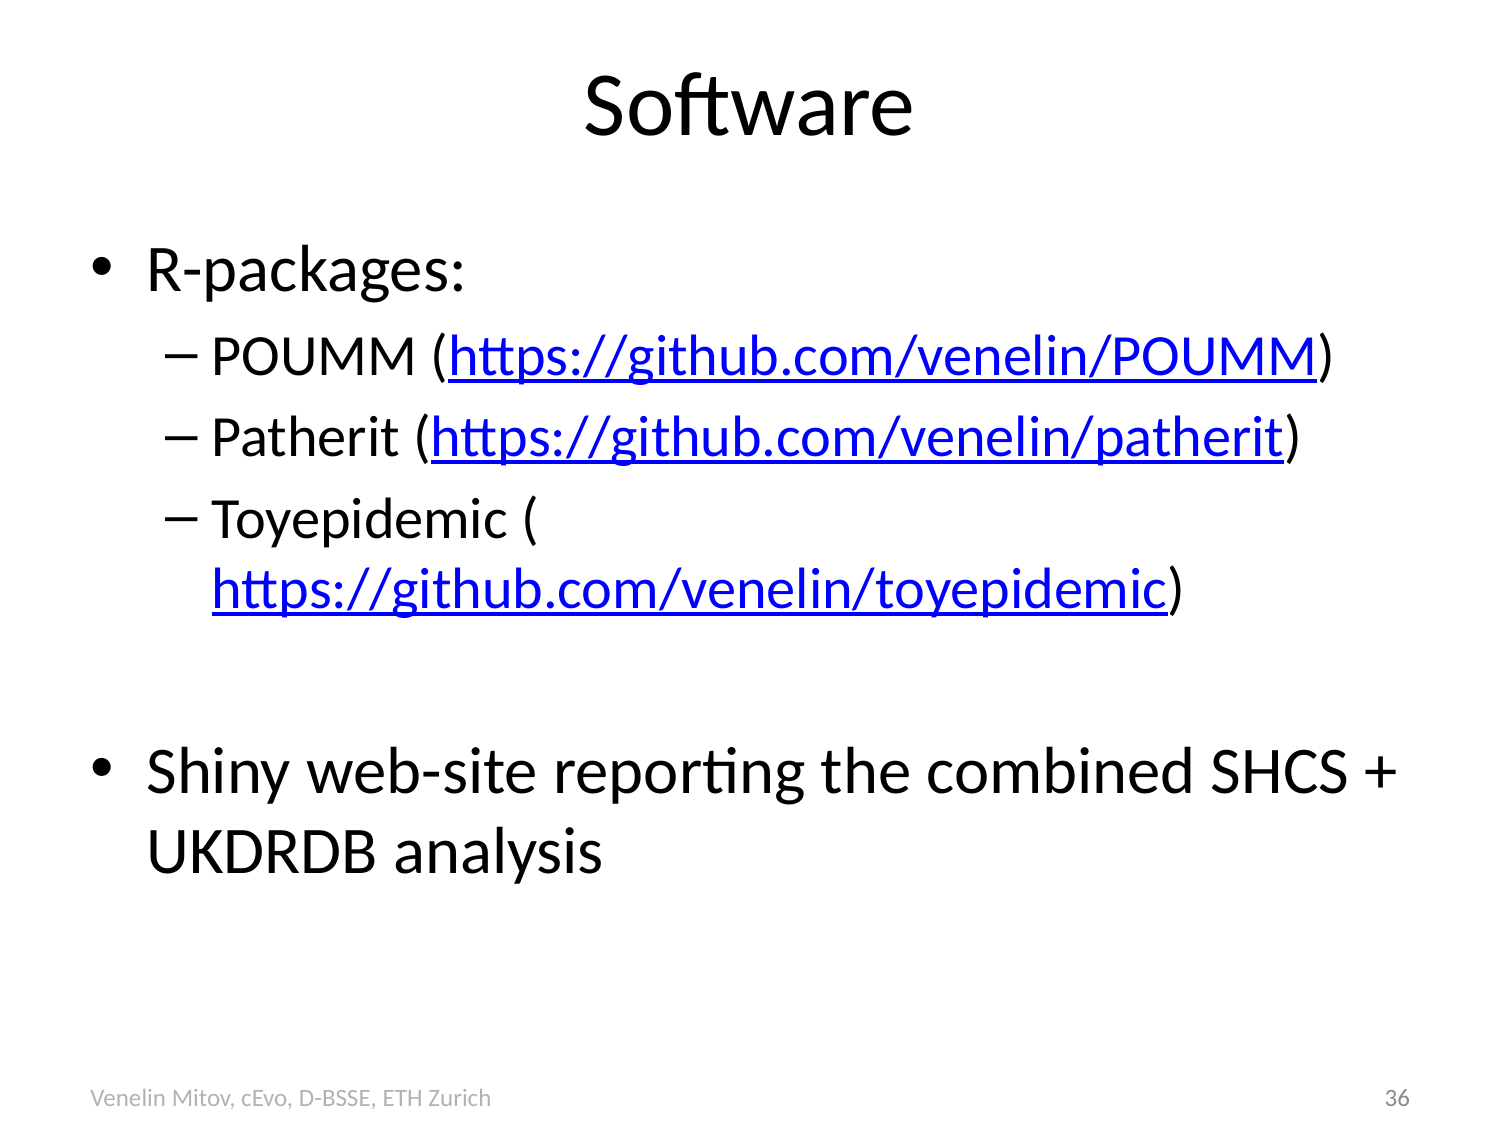

# Software
R-packages:
POUMM (https://github.com/venelin/POUMM)
Patherit (https://github.com/venelin/patherit)
Toyepidemic (https://github.com/venelin/toyepidemic)

Shiny web-site reporting the combined SHCS + UKDRDB analysis
36
Venelin Mitov, cEvo, D-BSSE, ETH Zurich